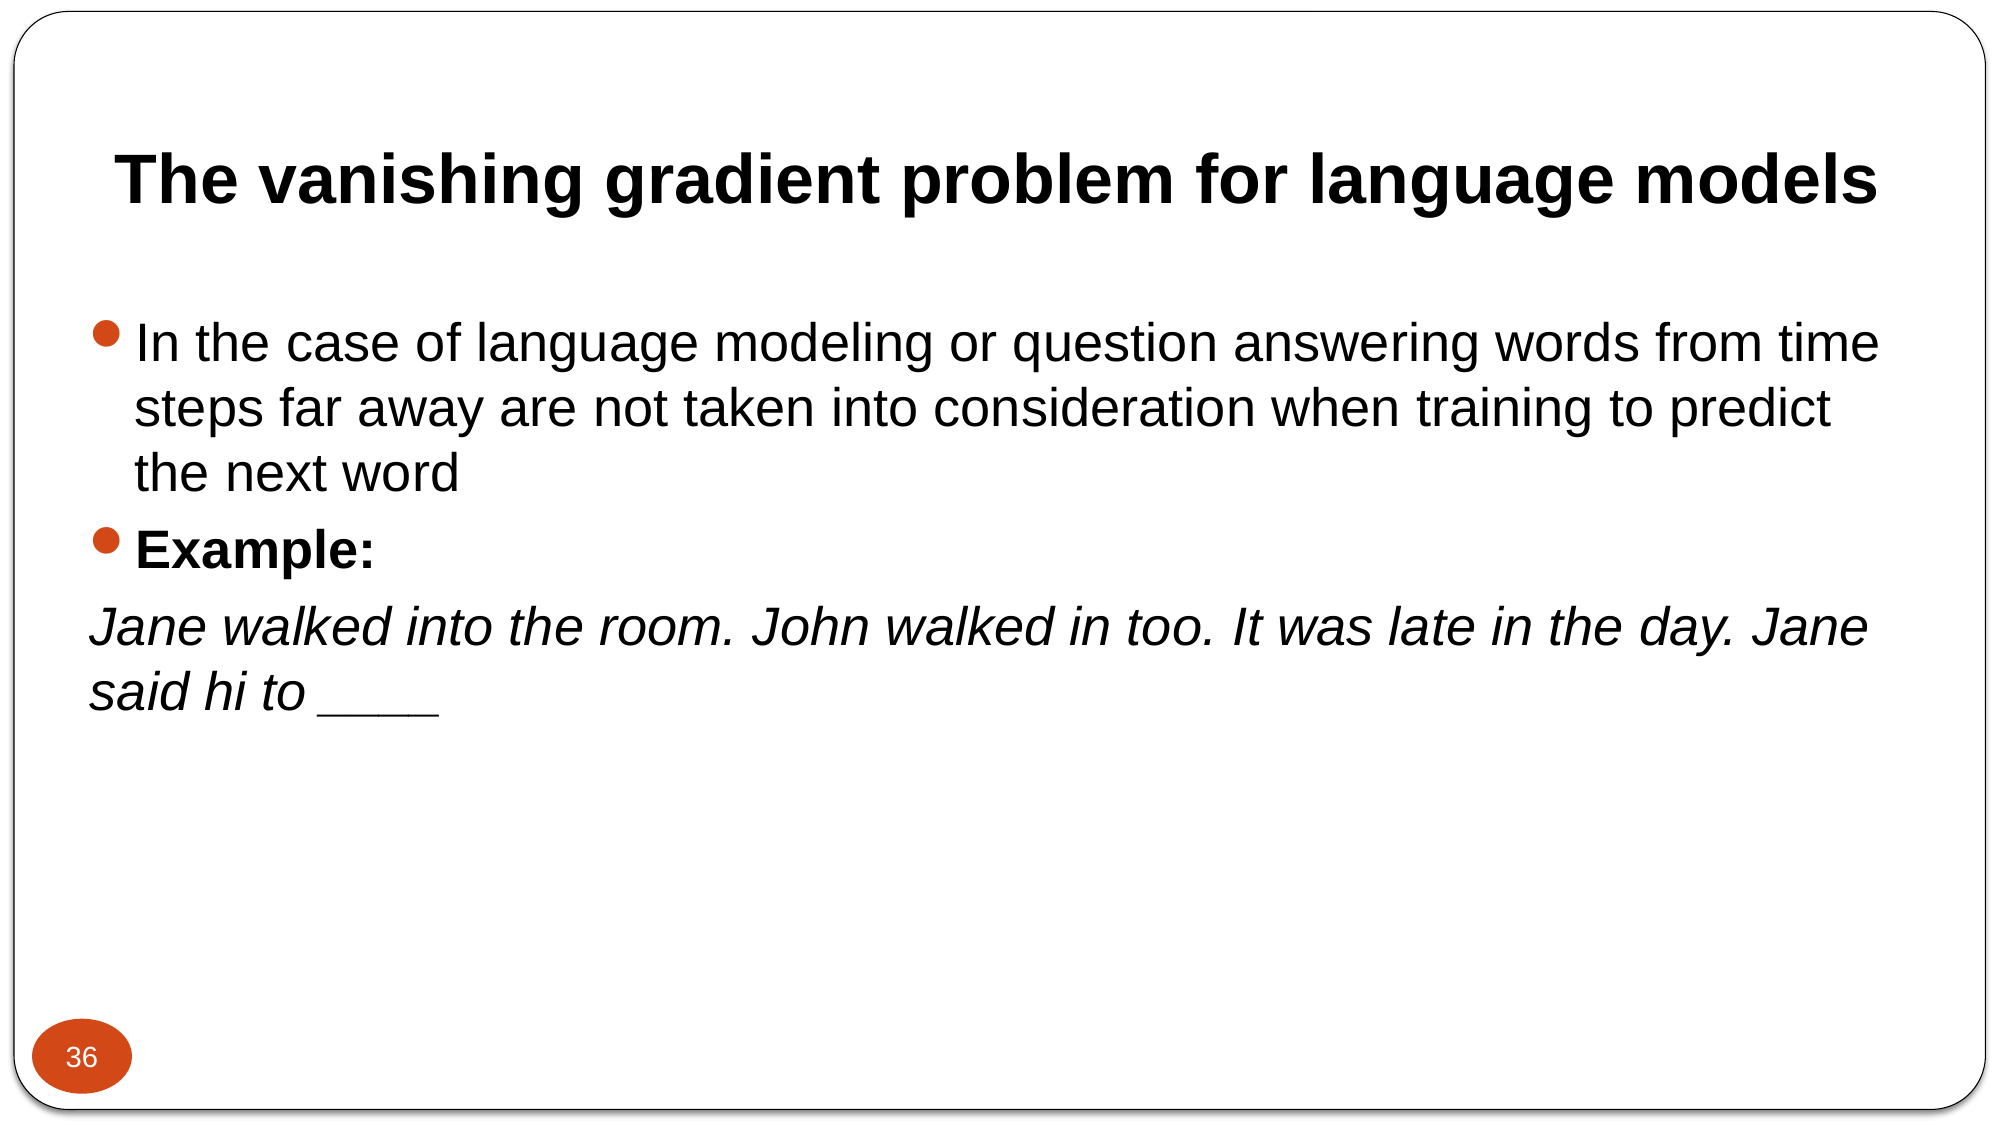

# The vanishing gradient problem for language models
In the case of language modeling or question answering words from time steps far away are not taken into consideration when training to predict the next word
Example:
Jane walked into the room. John walked in too. It was late in the day. Jane said hi to ____

36